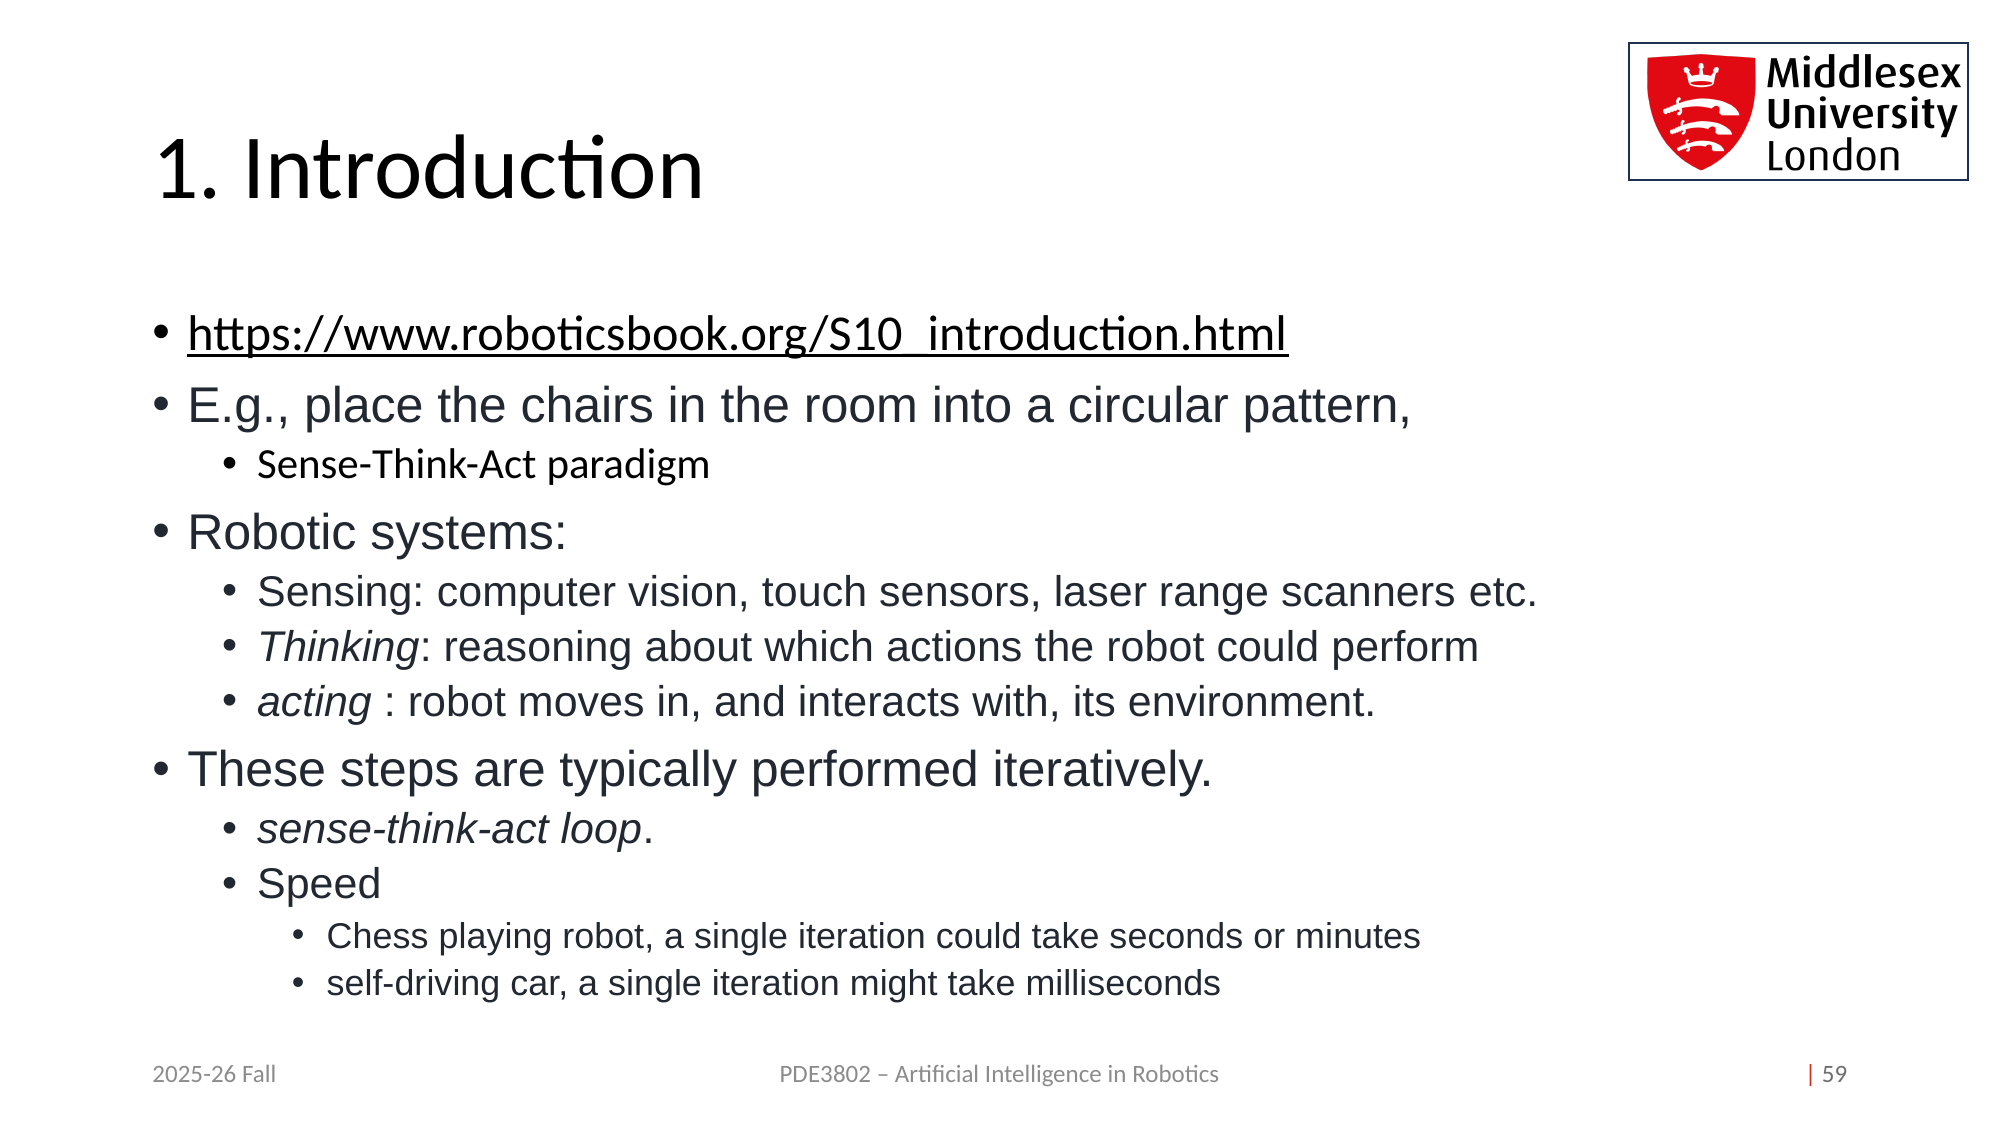

# 1. Introduction
https://www.roboticsbook.org/S10_introduction.html
E.g., place the chairs in the room into a circular pattern,
Sense-Think-Act paradigm
Robotic systems:
Sensing: computer vision, touch sensors, laser range scanners etc.
Thinking: reasoning about which actions the robot could perform
acting : robot moves in, and interacts with, its environment.
These steps are typically performed iteratively.
sense-think-act loop.
Speed
Chess playing robot, a single iteration could take seconds or minutes
self-driving car, a single iteration might take milliseconds

2025-26 Fall
| 59
PDE3802 – Artificial Intelligence in Robotics